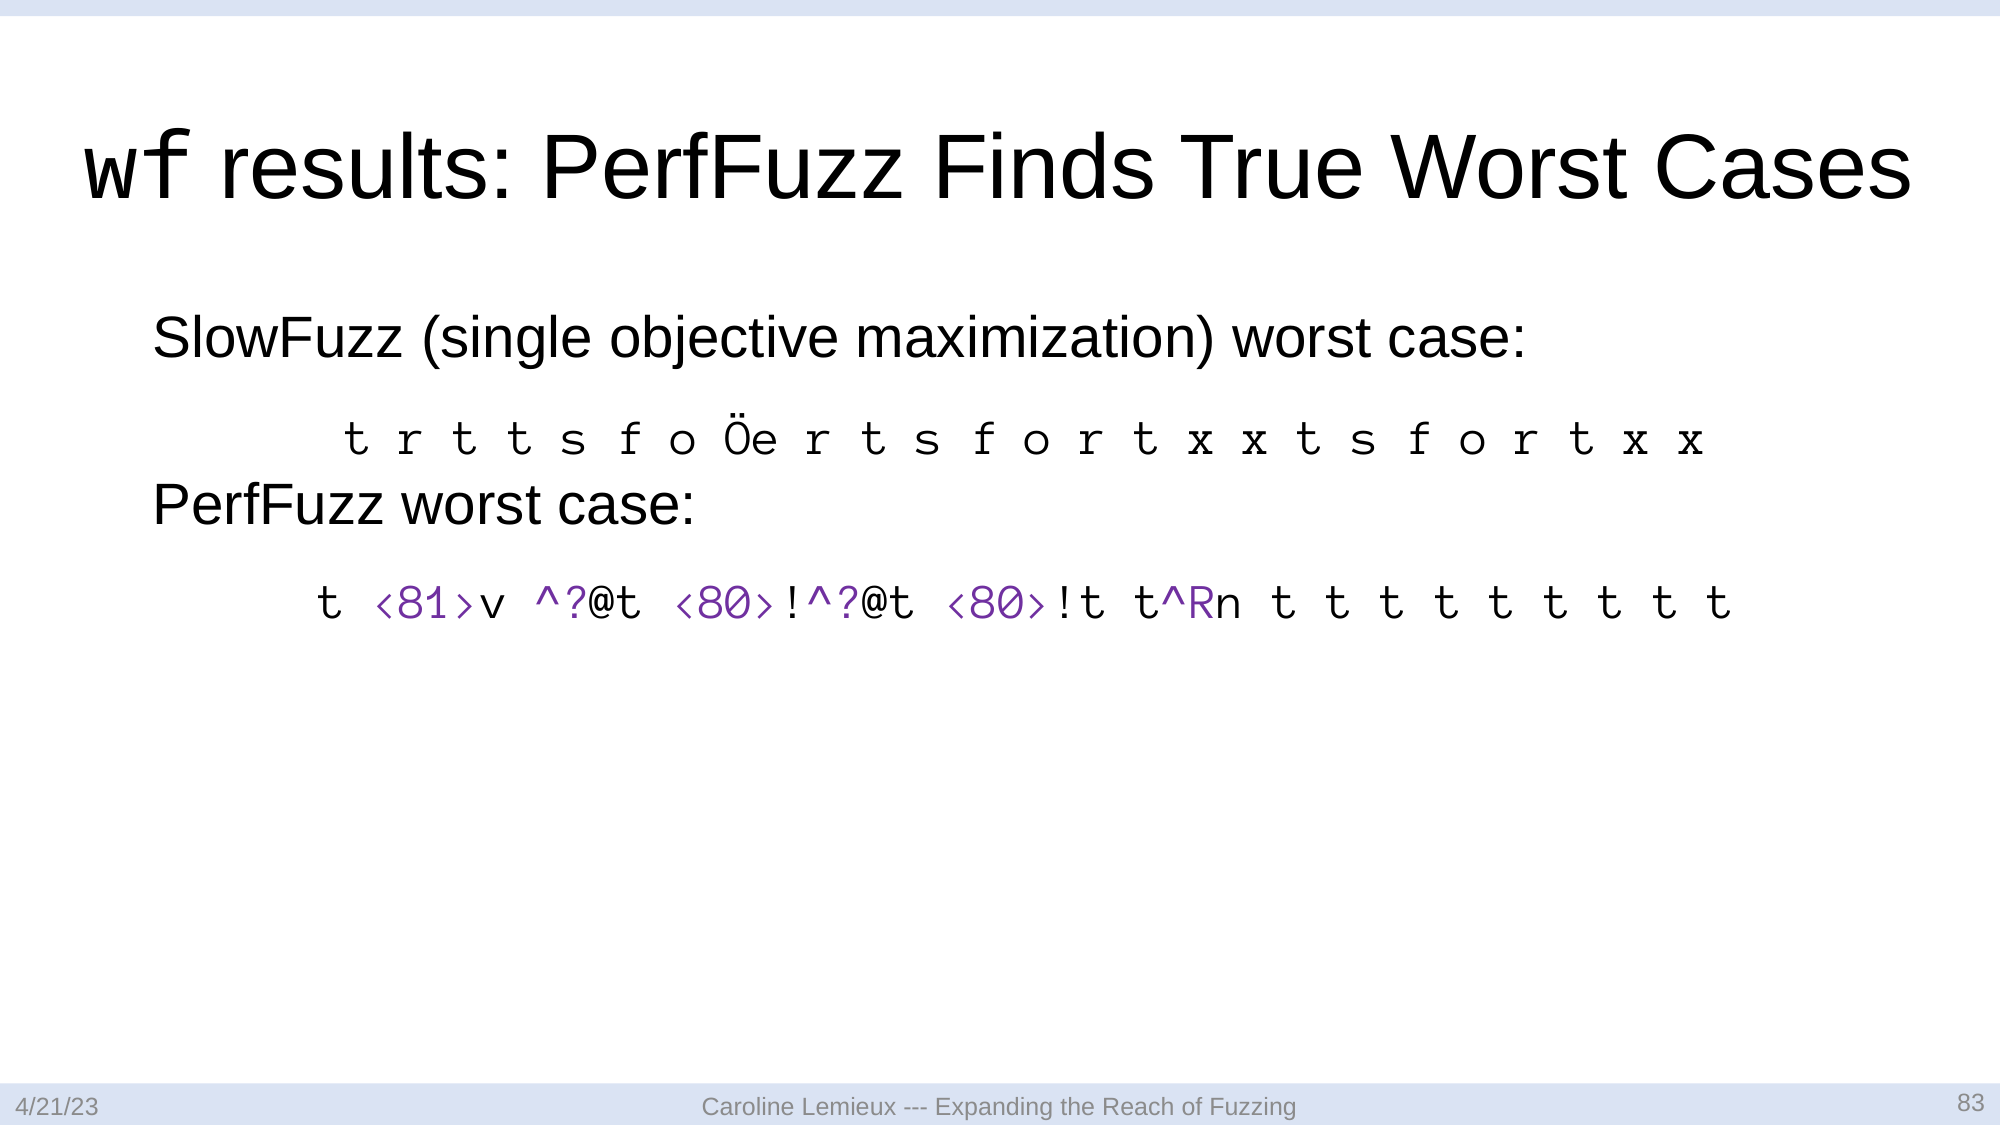

# wf results: PerfFuzz Finds True Worst Cases
SlowFuzz (single objective maximization) worst case:

PerfFuzz worst case:

t r t t s f o Öe r t s f o r t x x t s f o r t x x

t <81>v ^?@t <80>!^?@t <80>!t t^Rn t t t t t t t t t

83
4/21/23
Caroline Lemieux --- Expanding the Reach of Fuzzing